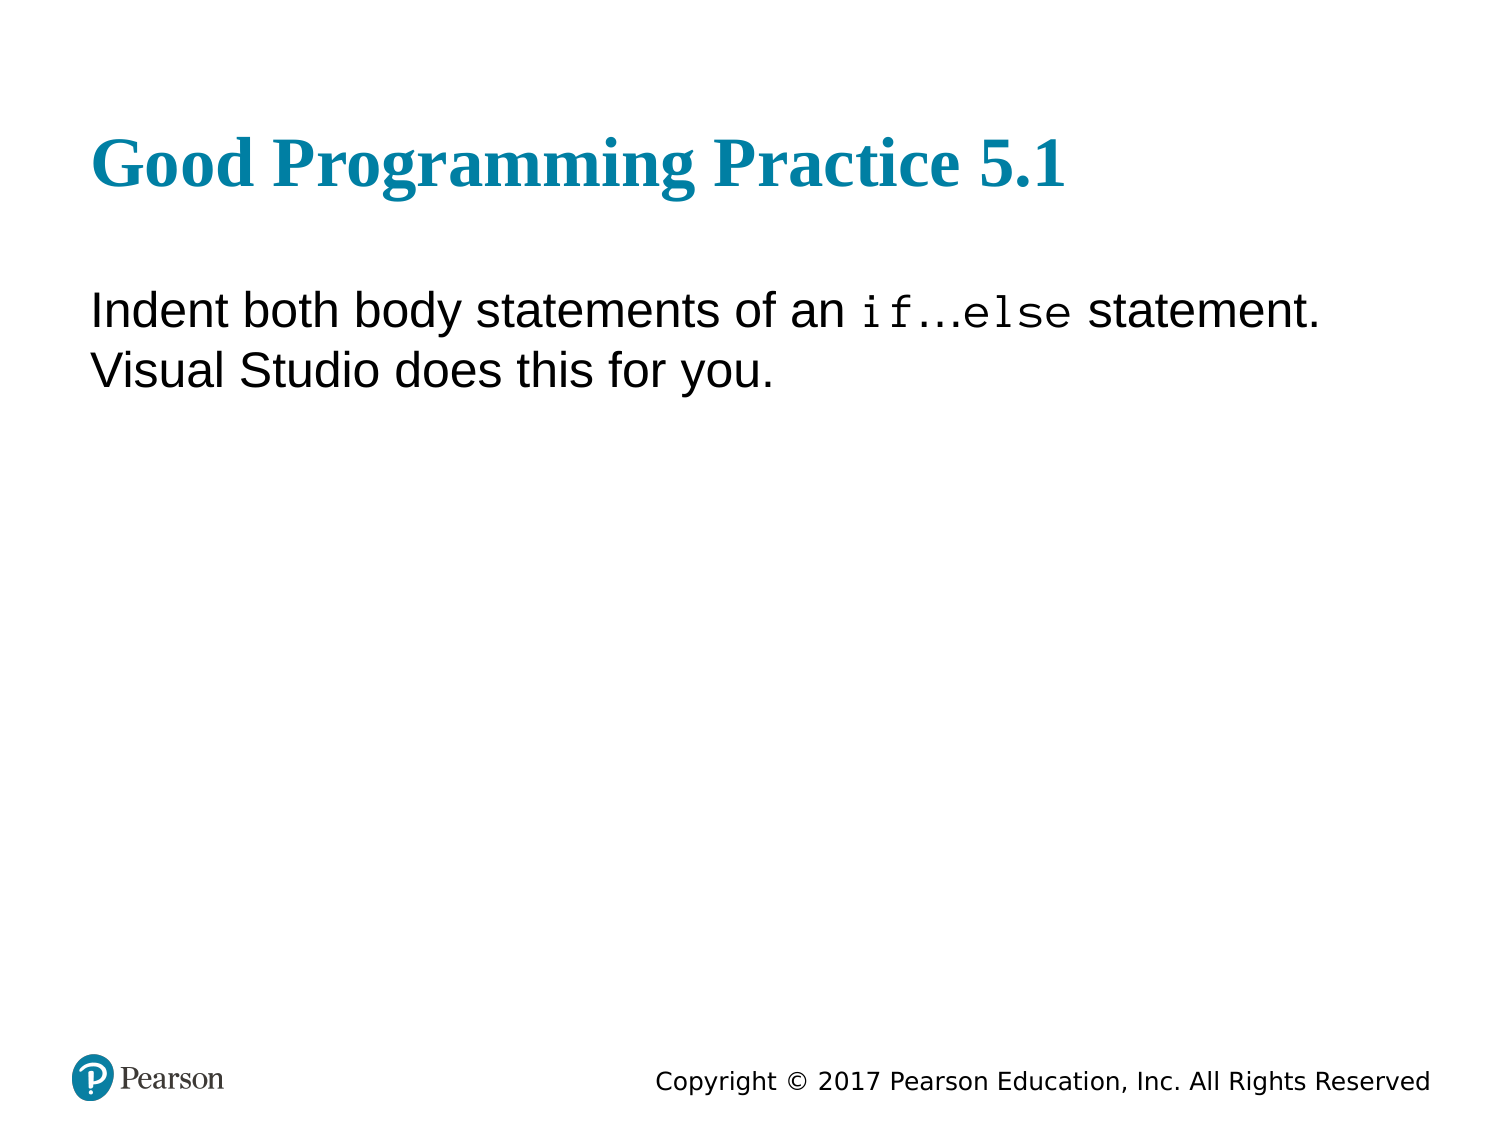

# Good Programming Practice 5.1
Indent both body statements of an if…else statement. Visual Studio does this for you.